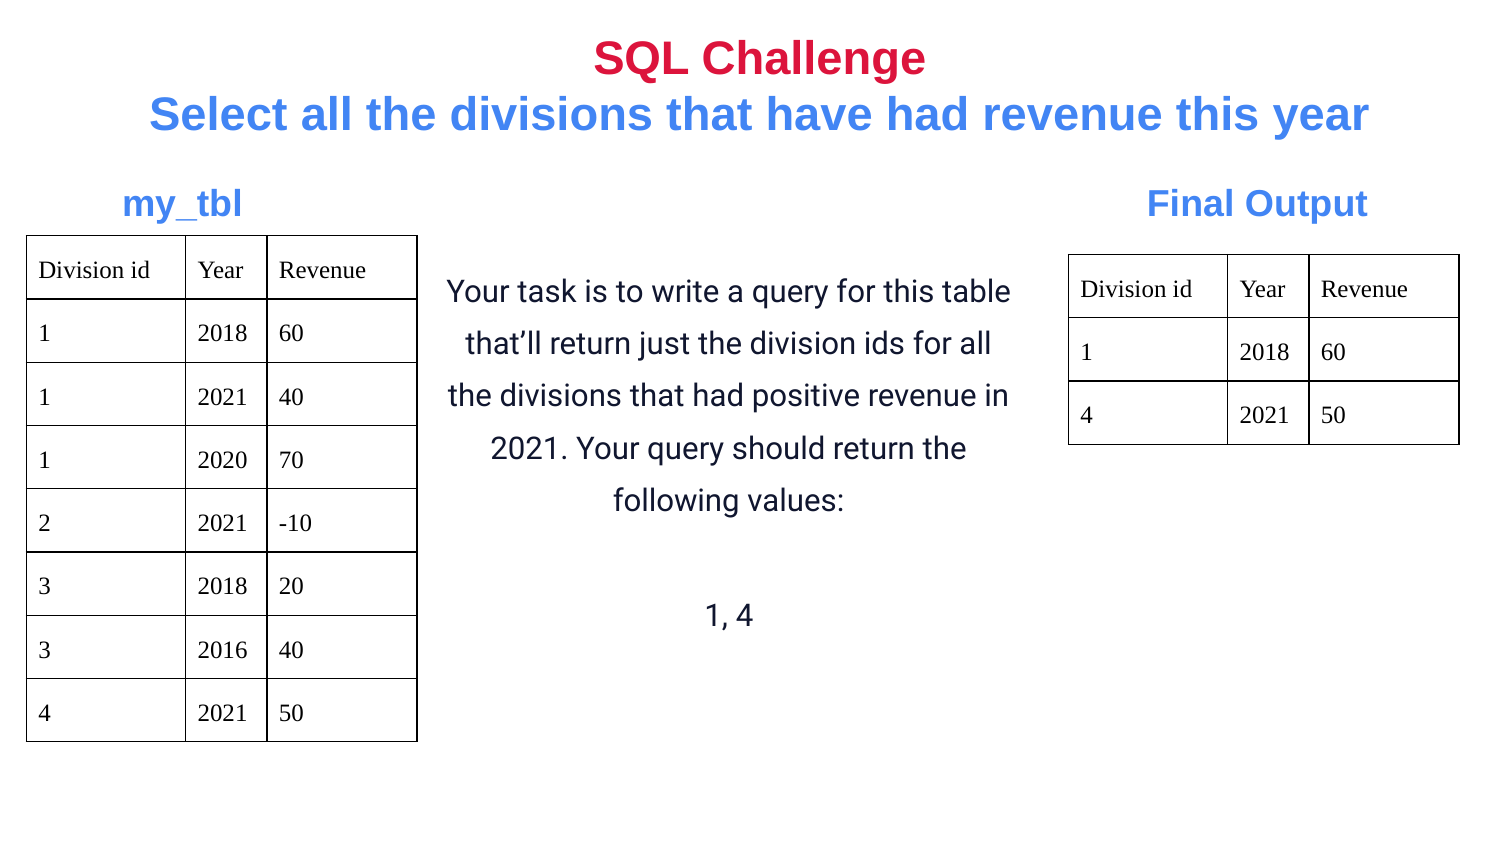

# SQL Challenge
Select all the divisions that have had revenue this year
my_tbl
Final Output
| Division id | Year | Revenue |
| --- | --- | --- |
| 1 | 2018 | 60 |
| 1 | 2021 | 40 |
| 1 | 2020 | 70 |
| 2 | 2021 | -10 |
| 3 | 2018 | 20 |
| 3 | 2016 | 40 |
| 4 | 2021 | 50 |
Your task is to write a query for this table that’ll return just the division ids for all the divisions that had positive revenue in 2021. Your query should return the following values:
1, 4
| Division id | Year | Revenue |
| --- | --- | --- |
| 1 | 2018 | 60 |
| 4 | 2021 | 50 |